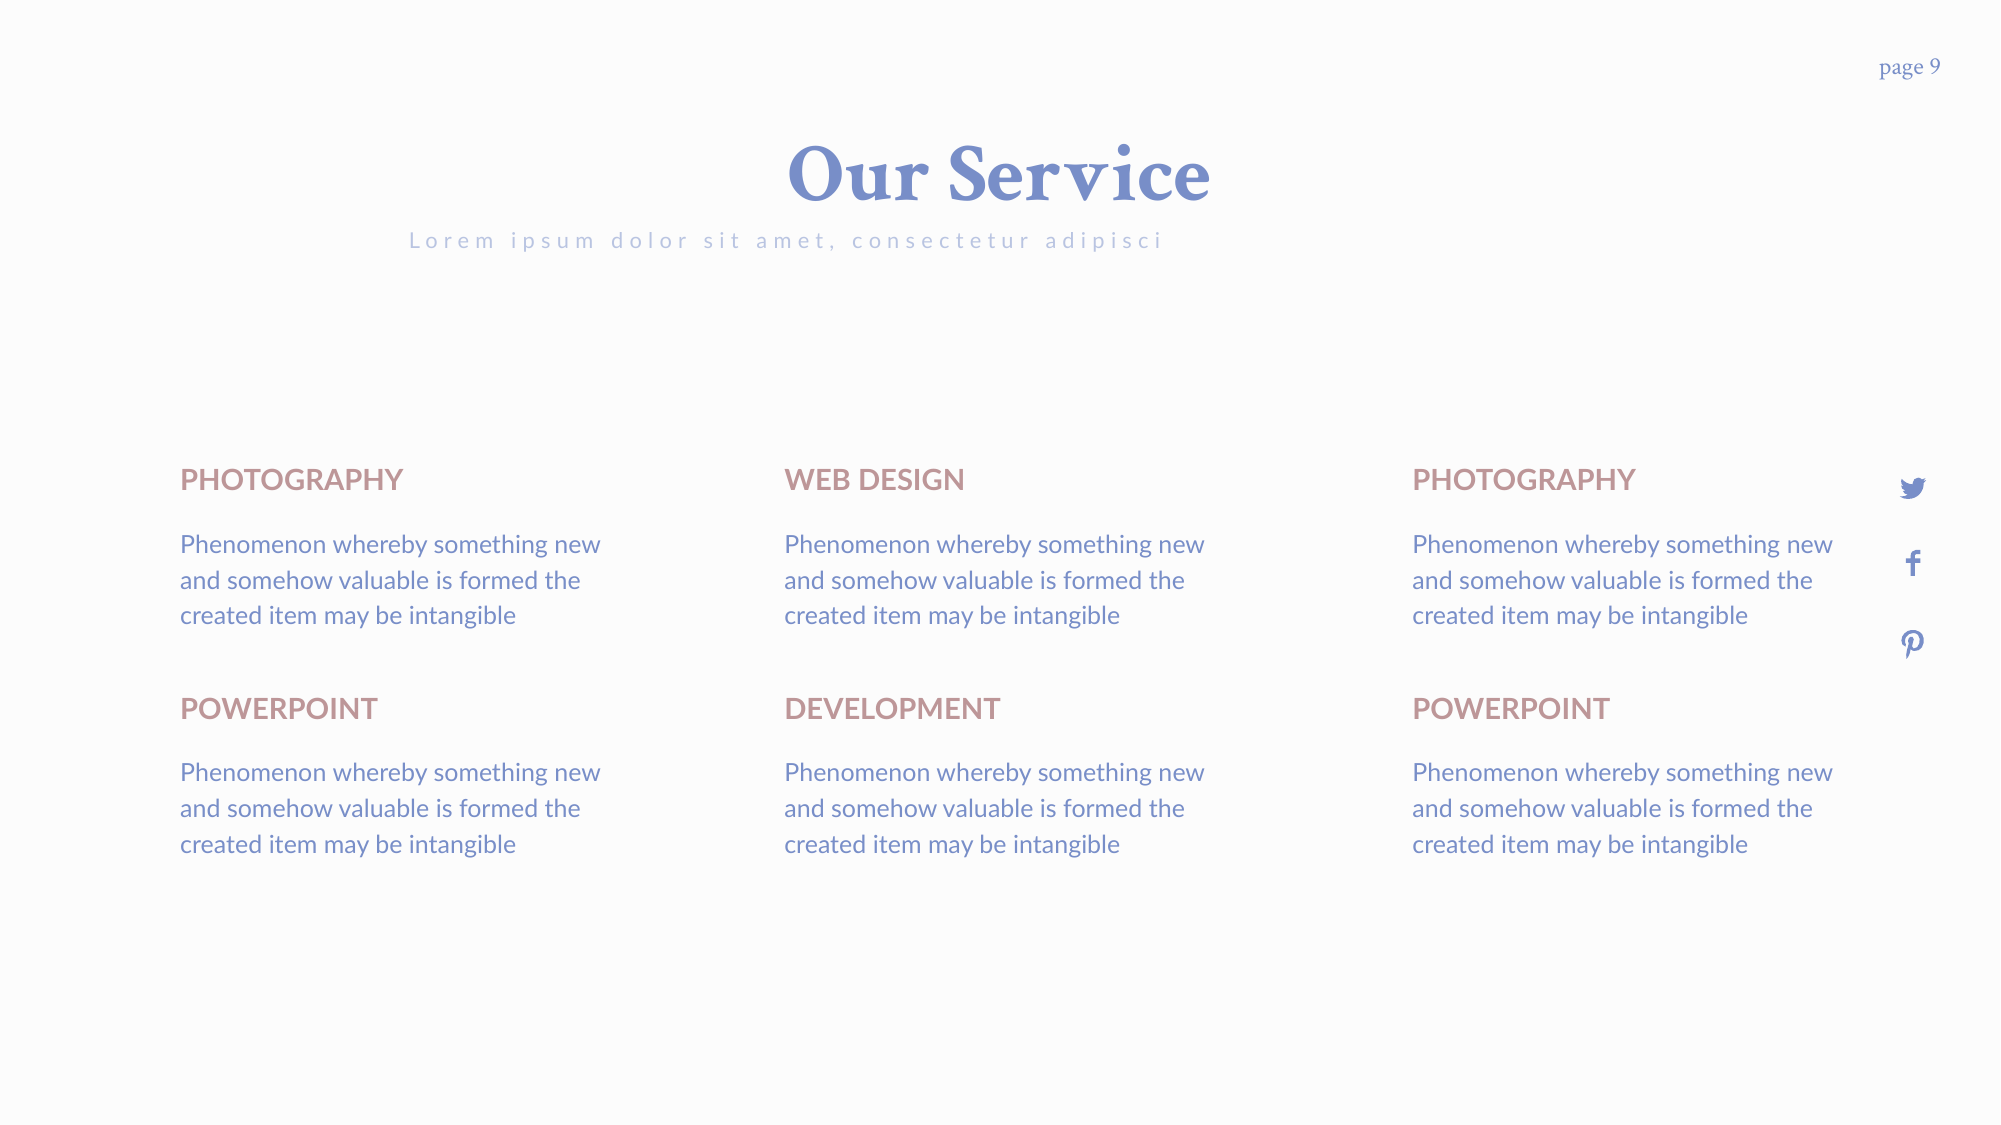

Our Service
Lorem ipsum dolor sit amet, consectetur adipiscing elit, sed do eiusmod tempor
PHOTOGRAPHY
WEB DESIGN
PHOTOGRAPHY
Phenomenon whereby something new and somehow valuable is formed the created item may be intangible
Phenomenon whereby something new and somehow valuable is formed the created item may be intangible
Phenomenon whereby something new and somehow valuable is formed the created item may be intangible
POWERPOINT
DEVELOPMENT
POWERPOINT
Phenomenon whereby something new and somehow valuable is formed the created item may be intangible
Phenomenon whereby something new and somehow valuable is formed the created item may be intangible
Phenomenon whereby something new and somehow valuable is formed the created item may be intangible